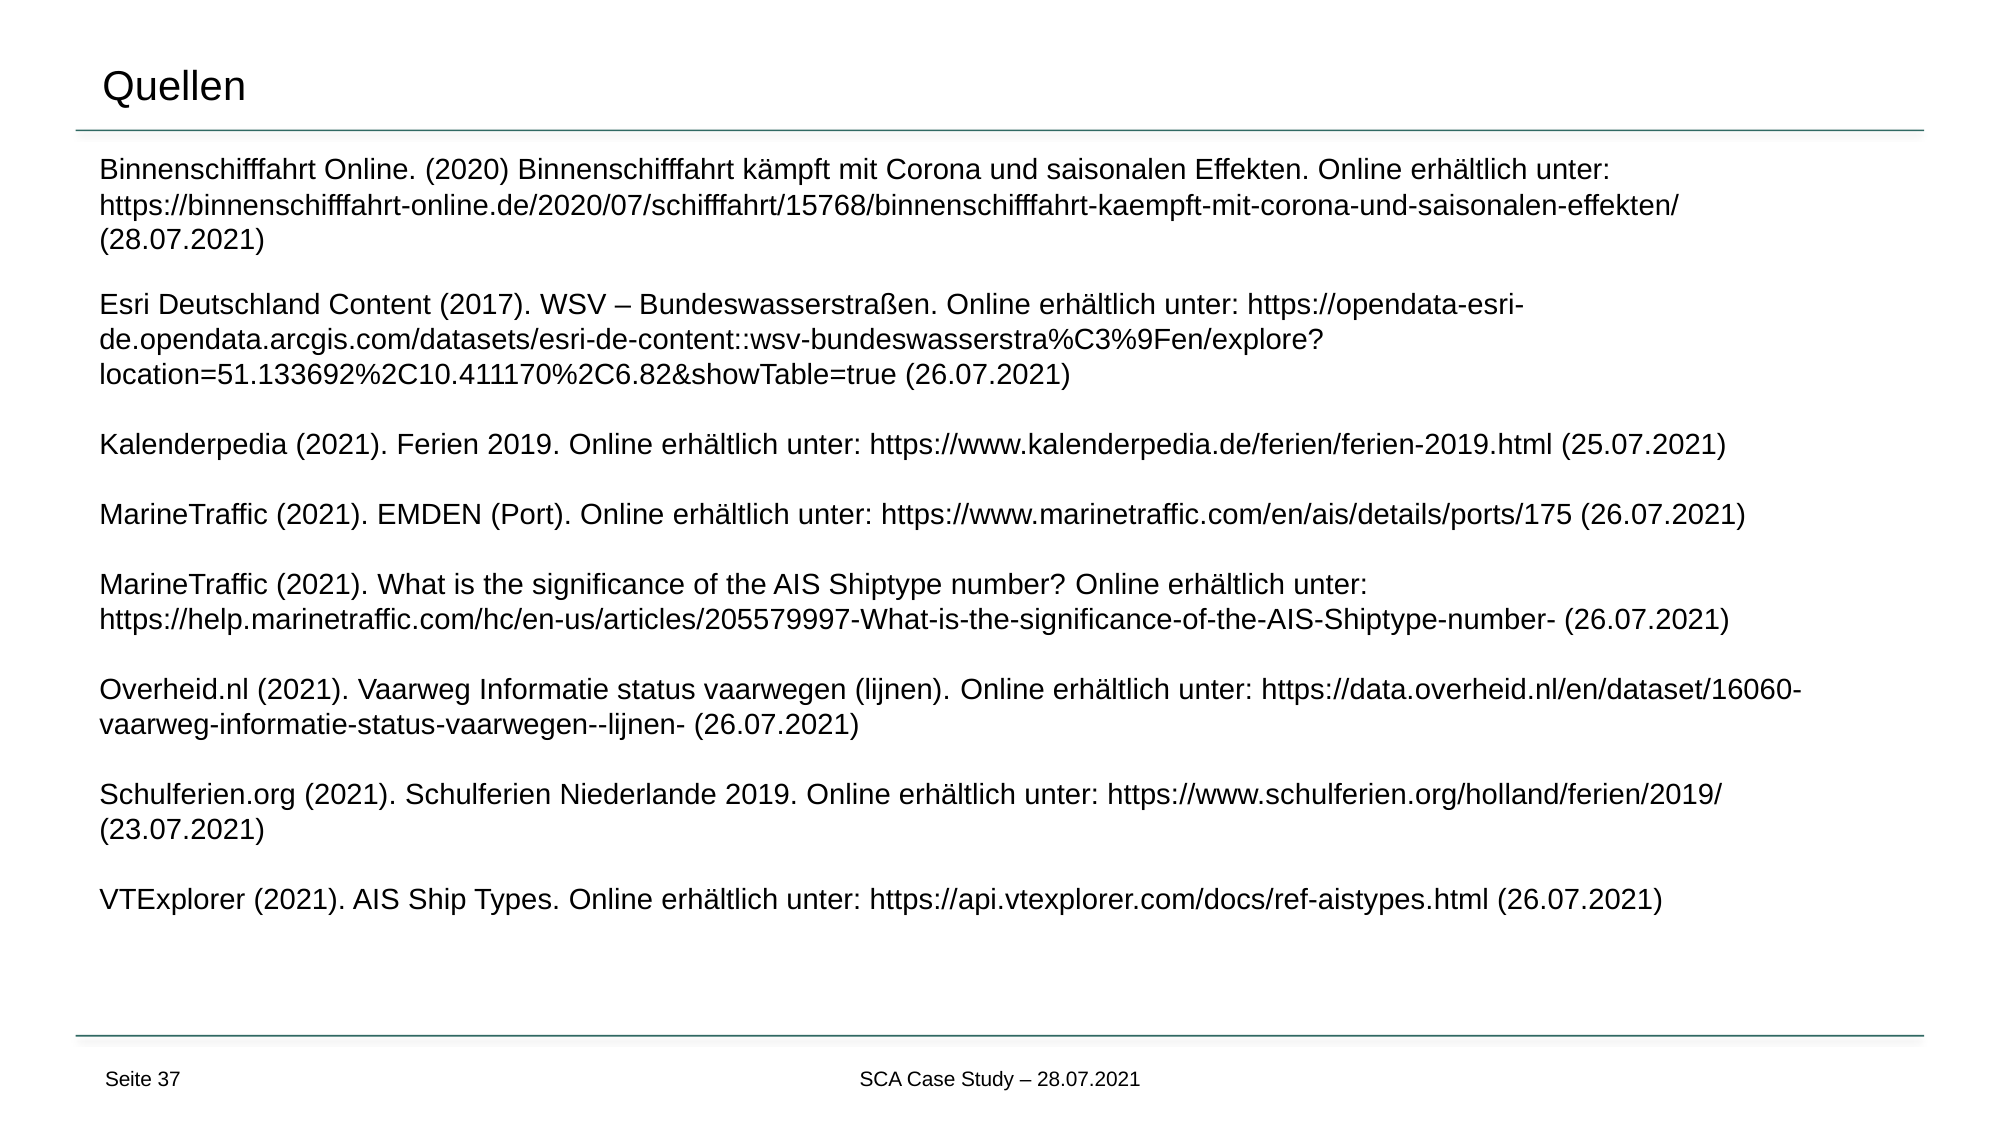

# Quellen
Binnenschifffahrt Online. (2020) Binnenschifffahrt kämpft mit Corona und saisonalen Effekten. Online erhältlich unter: https://binnenschifffahrt-online.de/2020/07/schifffahrt/15768/binnenschifffahrt-kaempft-mit-corona-und-saisonalen-effekten/ (28.07.2021)

Esri Deutschland Content (2017). WSV – Bundeswasserstraßen. Online erhältlich unter: https://opendata-esri-de.opendata.arcgis.com/datasets/esri-de-content::wsv-bundeswasserstra%C3%9Fen/explore?location=51.133692%2C10.411170%2C6.82&showTable=true (26.07.2021)

Kalenderpedia (2021). Ferien 2019. Online erhältlich unter: https://www.kalenderpedia.de/ferien/ferien-2019.html (25.07.2021)

MarineTraffic (2021). EMDEN (Port). Online erhältlich unter: https://www.marinetraffic.com/en/ais/details/ports/175 (26.07.2021)

MarineTraffic (2021). What is the significance of the AIS Shiptype number? Online erhältlich unter: https://help.marinetraffic.com/hc/en-us/articles/205579997-What-is-the-significance-of-the-AIS-Shiptype-number- (26.07.2021)

Overheid.nl (2021). Vaarweg Informatie status vaarwegen (lijnen). Online erhältlich unter: https://data.overheid.nl/en/dataset/16060-vaarweg-informatie-status-vaarwegen--lijnen- (26.07.2021)

Schulferien.org (2021). Schulferien Niederlande 2019. Online erhältlich unter: https://www.schulferien.org/holland/ferien/2019/ (23.07.2021)

VTExplorer (2021). AIS Ship Types. Online erhältlich unter: https://api.vtexplorer.com/docs/ref-aistypes.html (26.07.2021)

SCA Case Study – 28.07.2021